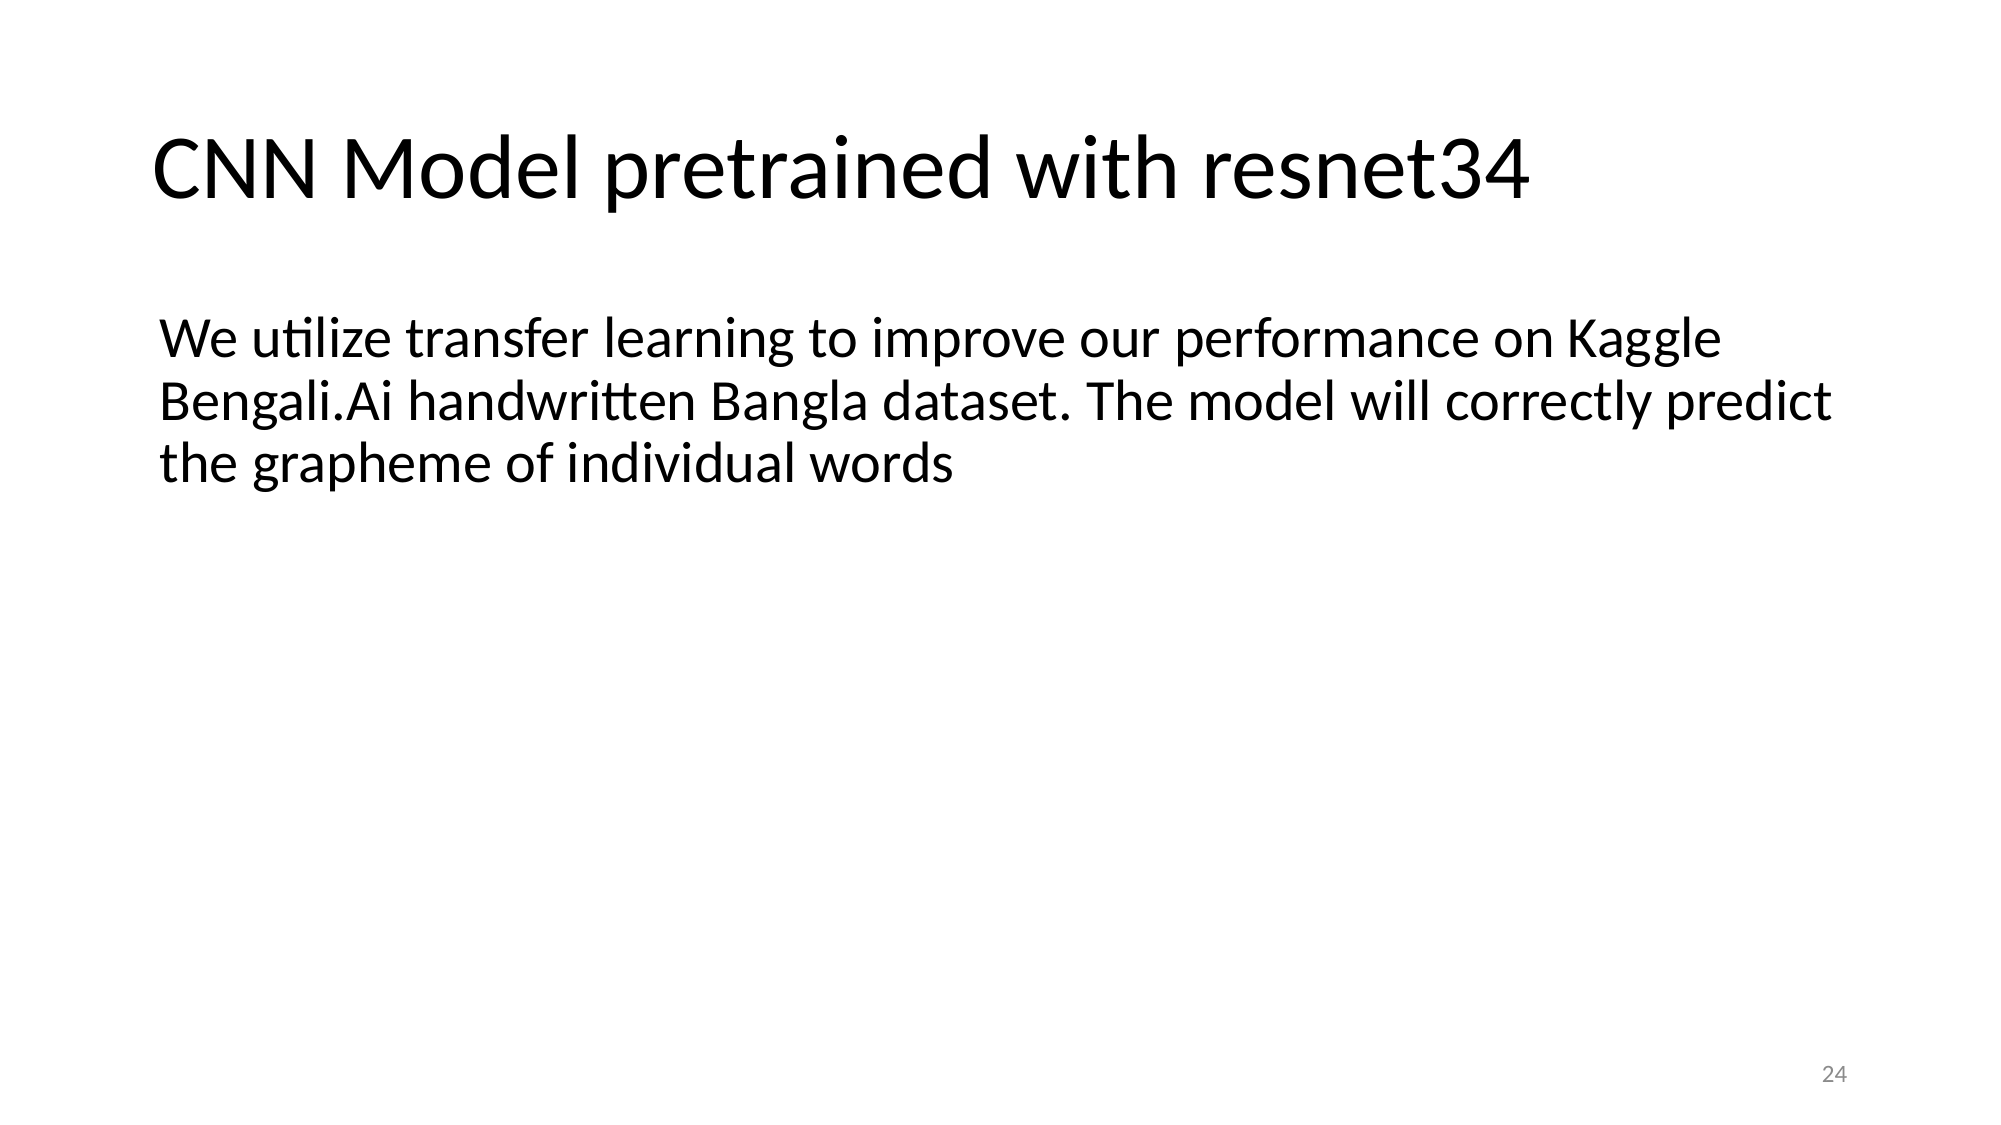

# CNN Model pretrained with resnet34
We utilize transfer learning to improve our performance on Kaggle Bengali.Ai handwritten Bangla dataset. The model will correctly predict the grapheme of individual words
24